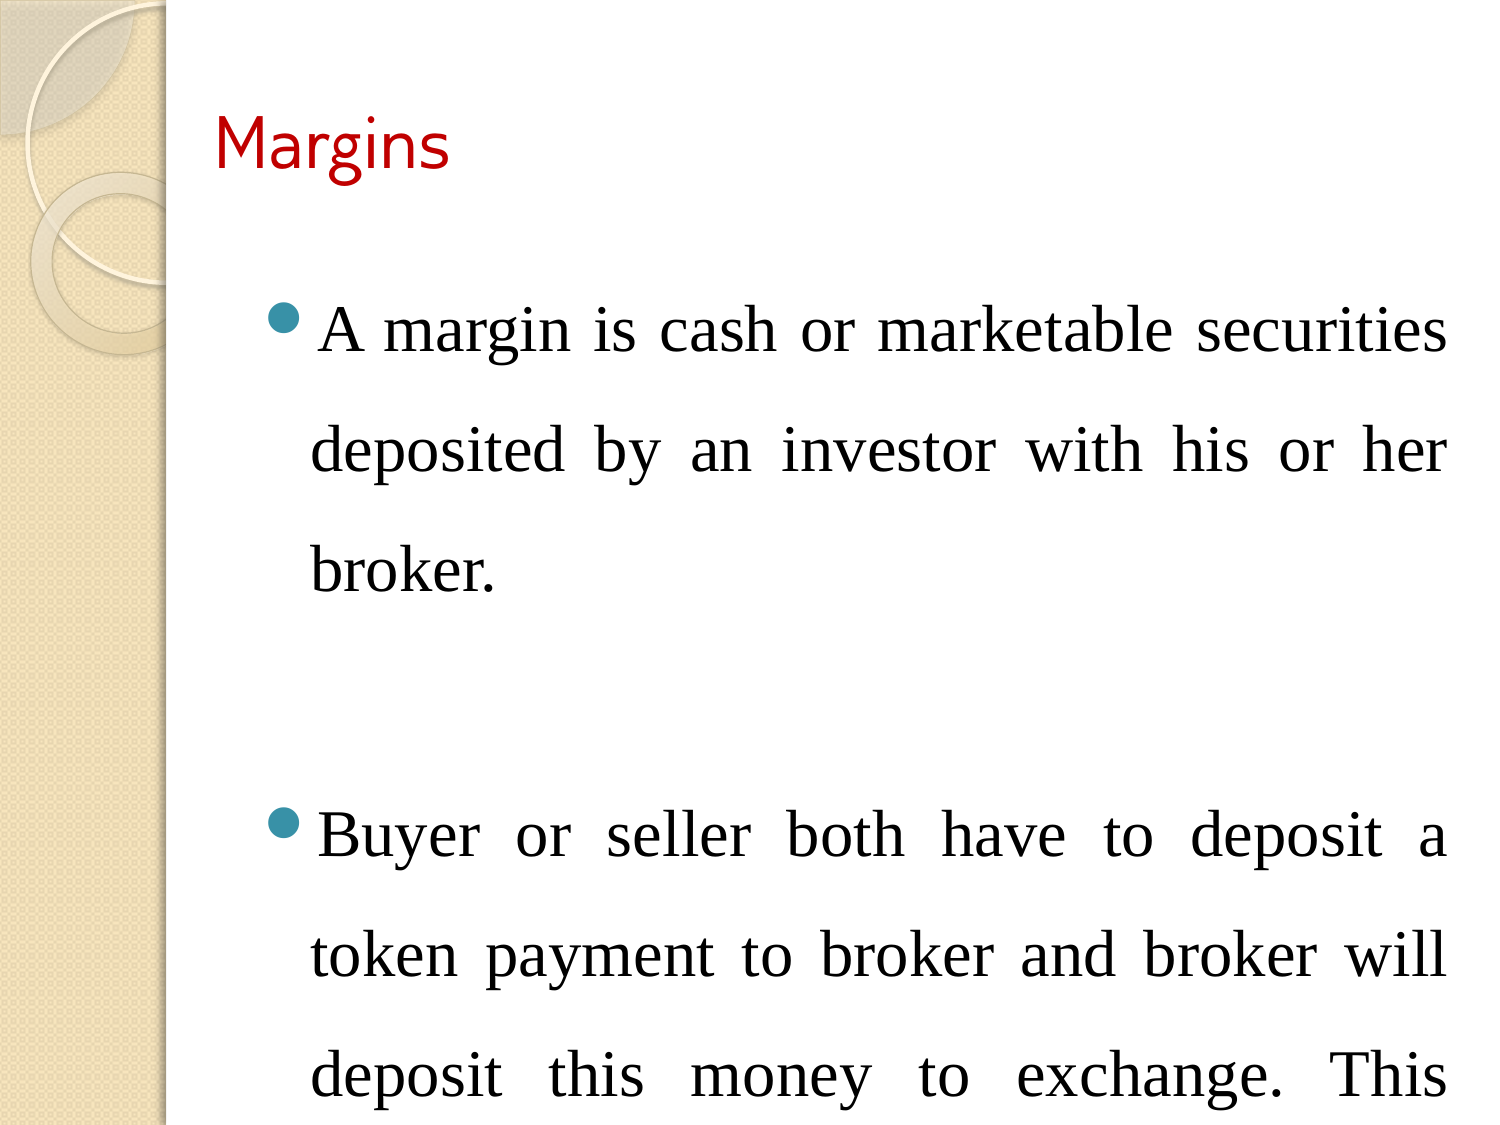

# Margins
A margin is cash or marketable securities deposited by an investor with his or her broker.

Buyer or seller both have to deposit a token payment to broker and broker will deposit this money to exchange. This token money is called margin.